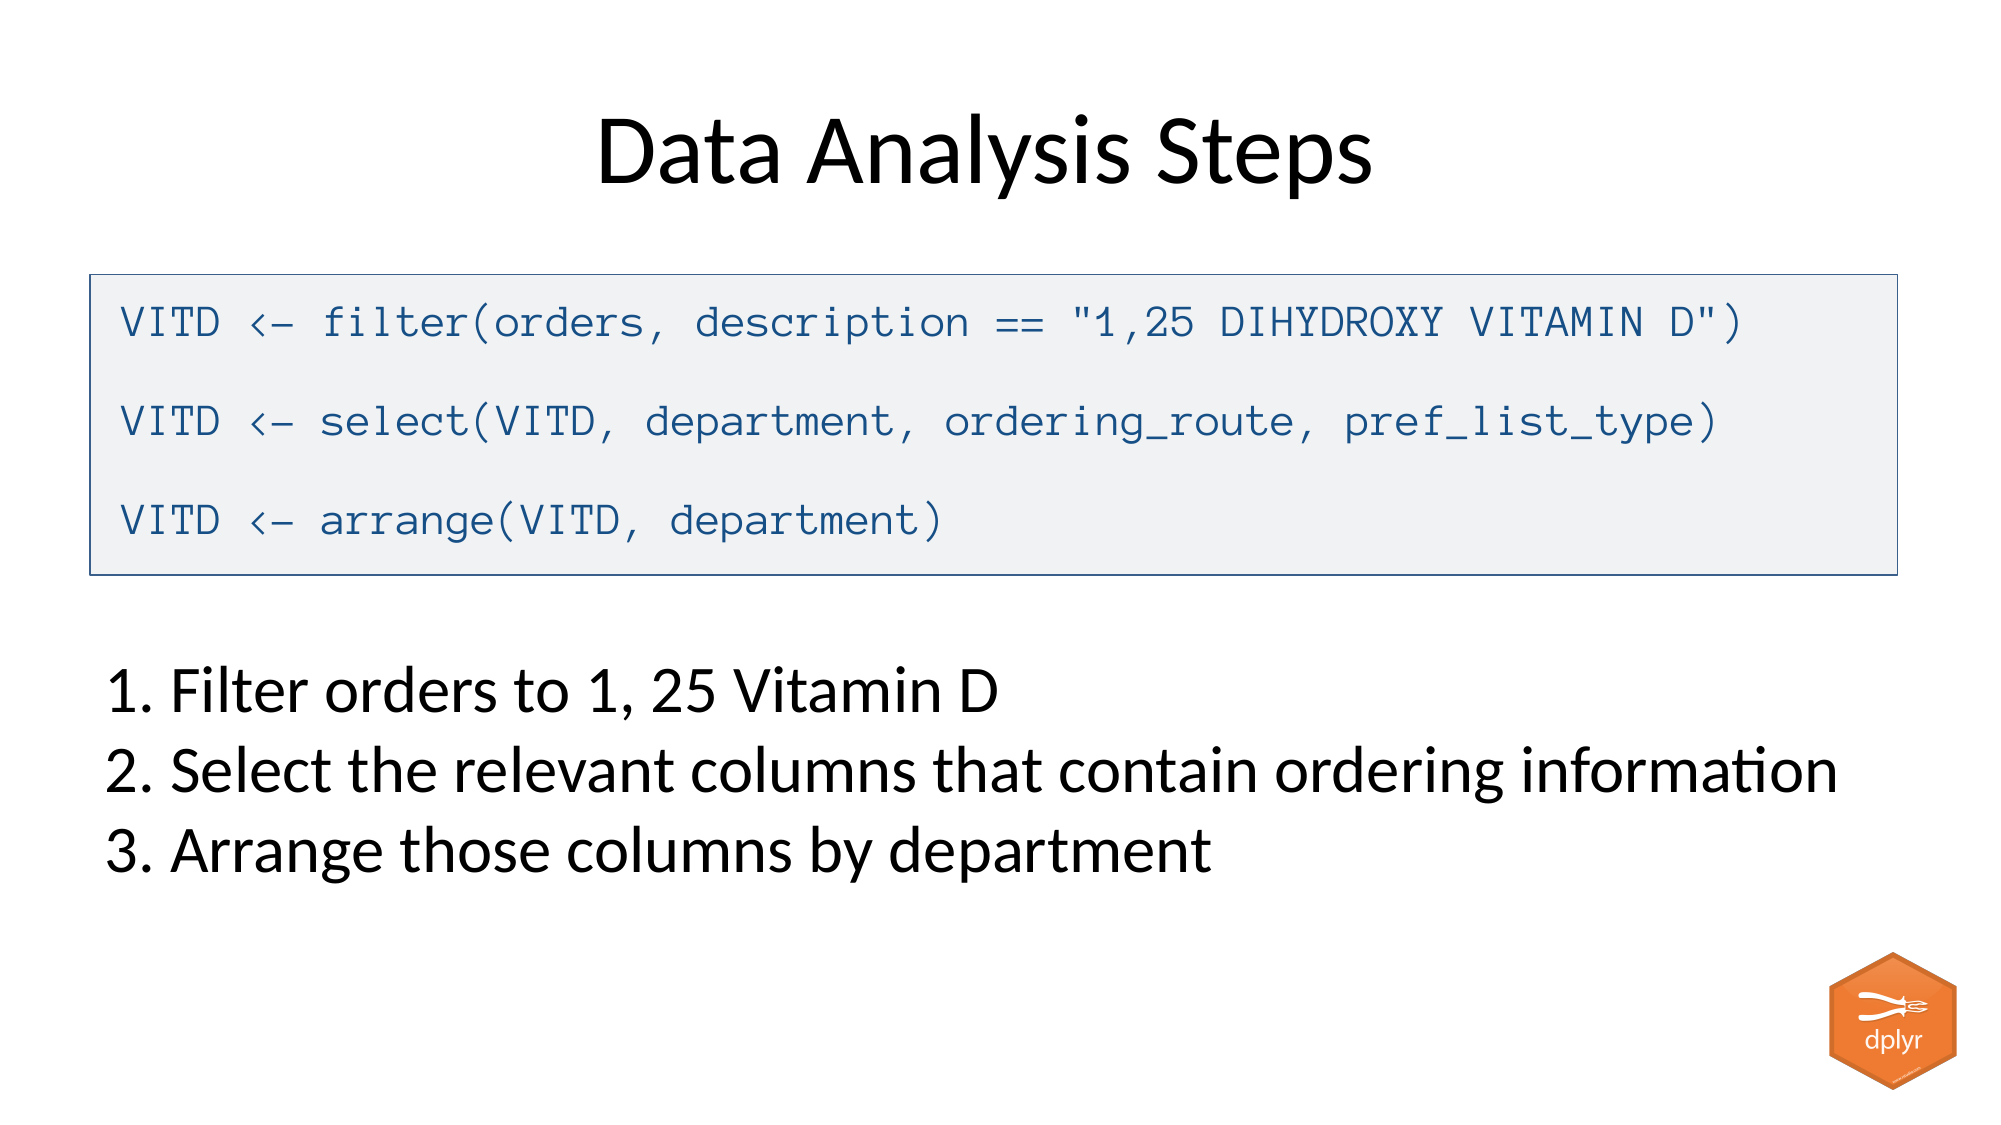

# Data Analysis Steps

VITD <- filter(orders, description == "1,25 DIHYDROXY VITAMIN D")
Who is ordering the wrong kind of vitamin D?
VITD <- select(VITD, department, ordering_route, pref_list_type)
VITD <- arrange(VITD, department)
1. Filter orders to 1, 25 Vitamin D
2. Select the relevant columns that contain ordering information
3. Arrange those columns by department